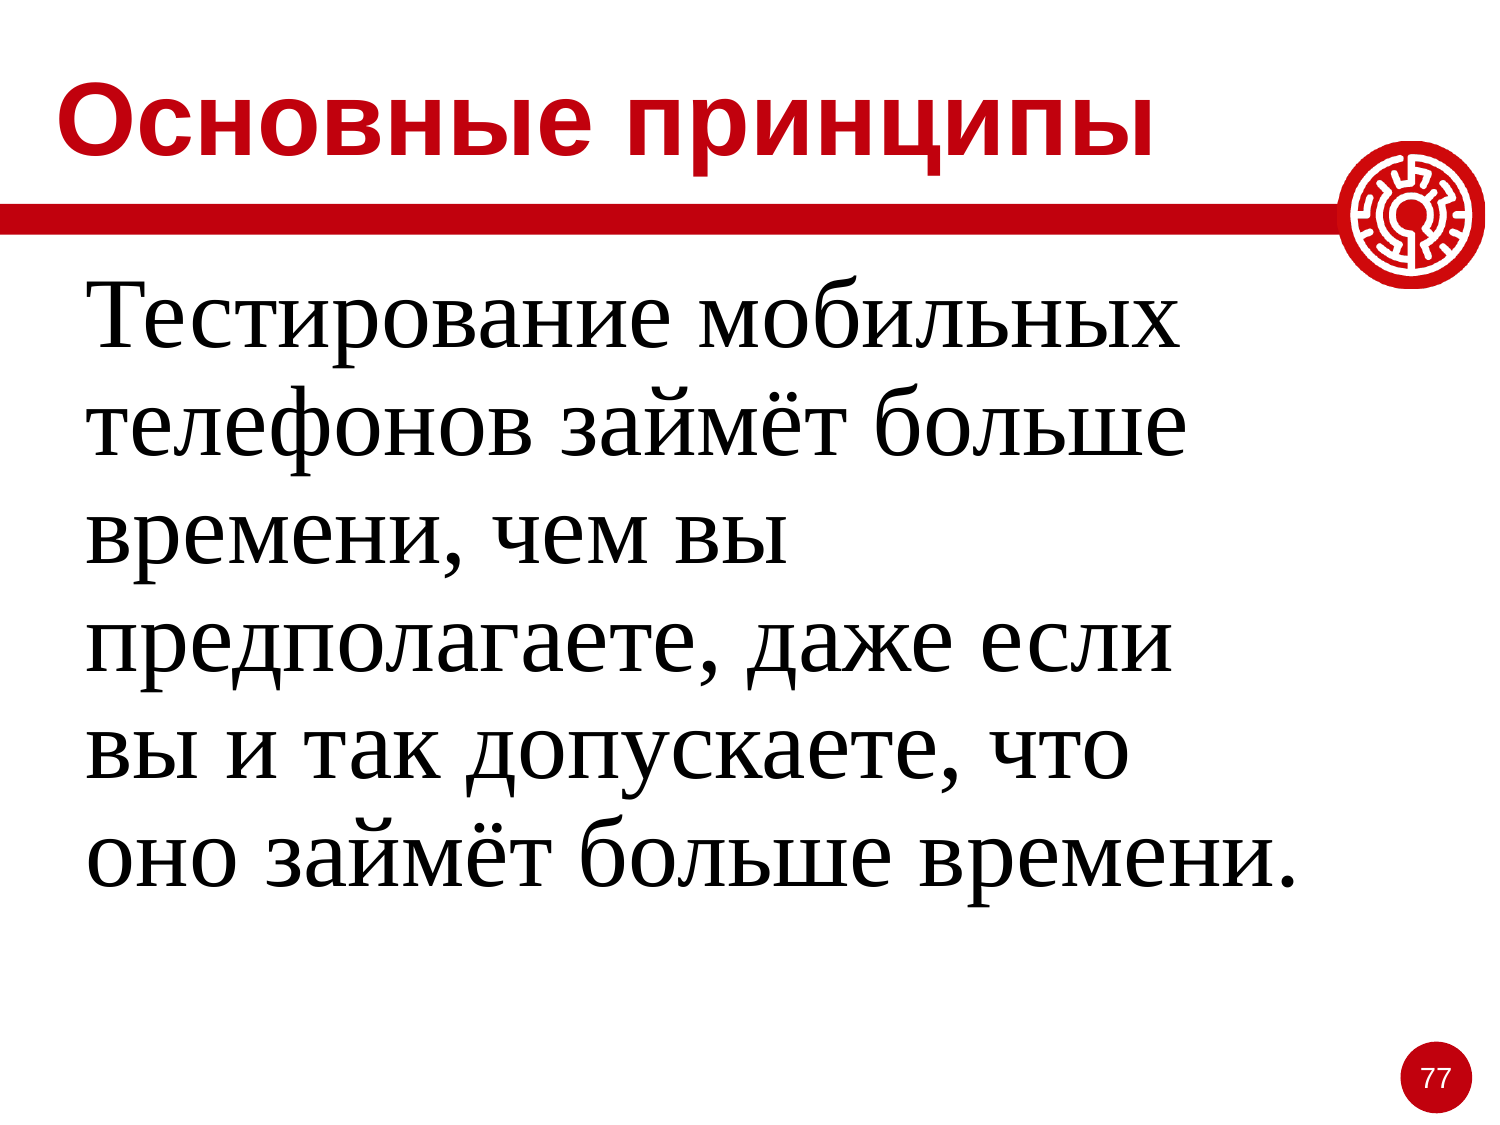

# Основные принципы
Тестирование мобильных телефонов займёт больше времени, чем вы предполагаете, даже если вы и так допускаете, что оно займёт больше времени.
77